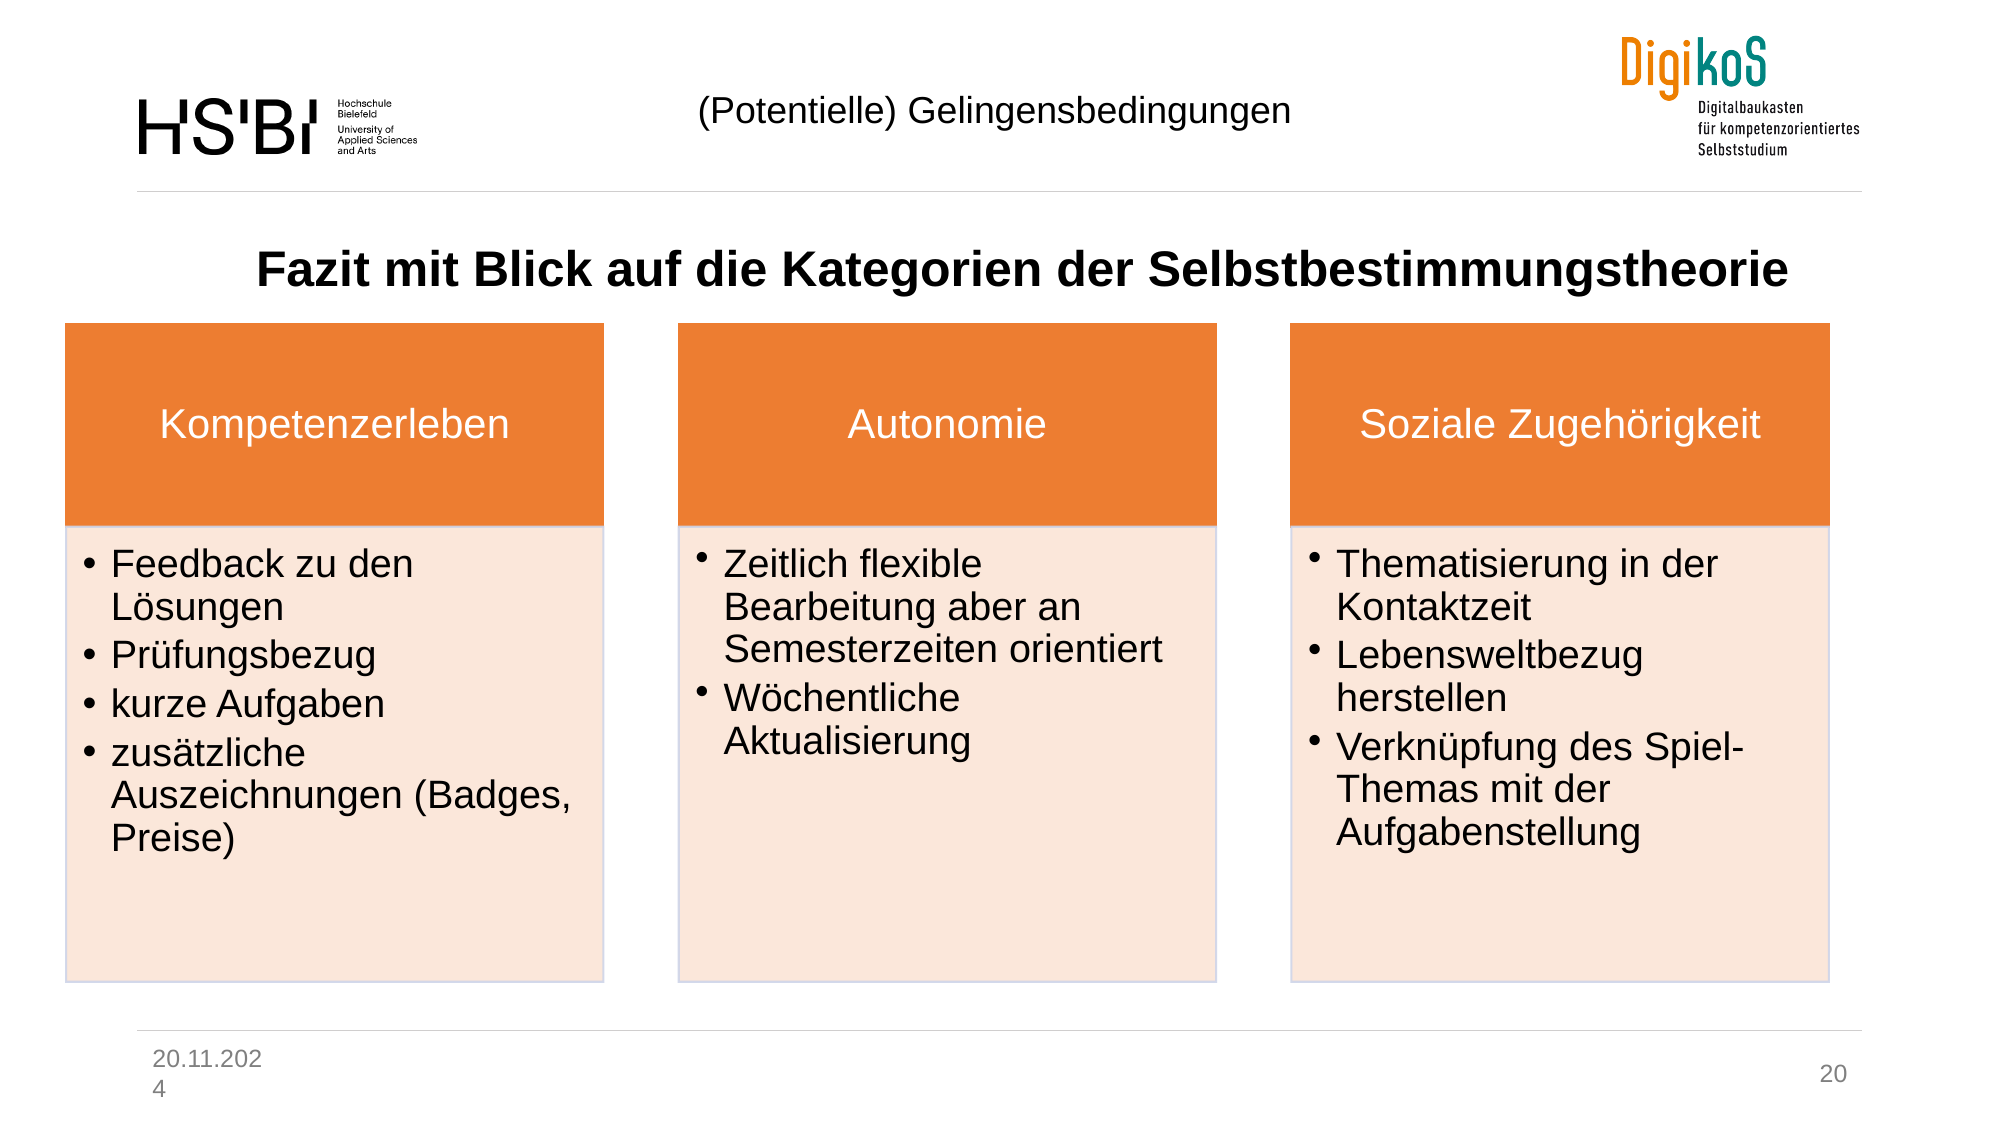

(Potentielle) Gelingensbedingungen
Fazit mit Blick auf die Kategorien der Selbstbestimmungstheorie
Kompetenzerleben
Feedback zu den Lösungen
Prüfungsbezug
kurze Aufgaben
zusätzliche Auszeichnungen (Badges, Preise)

Autonomie
Zeitlich flexible Bearbeitung aber an Semesterzeiten orientiert
Wöchentliche Aktualisierung

Soziale Zugehörigkeit
Thematisierung in der Kontaktzeit
Lebensweltbezug herstellen
Verknüpfung des Spiel-Themas mit der Aufgabenstellung